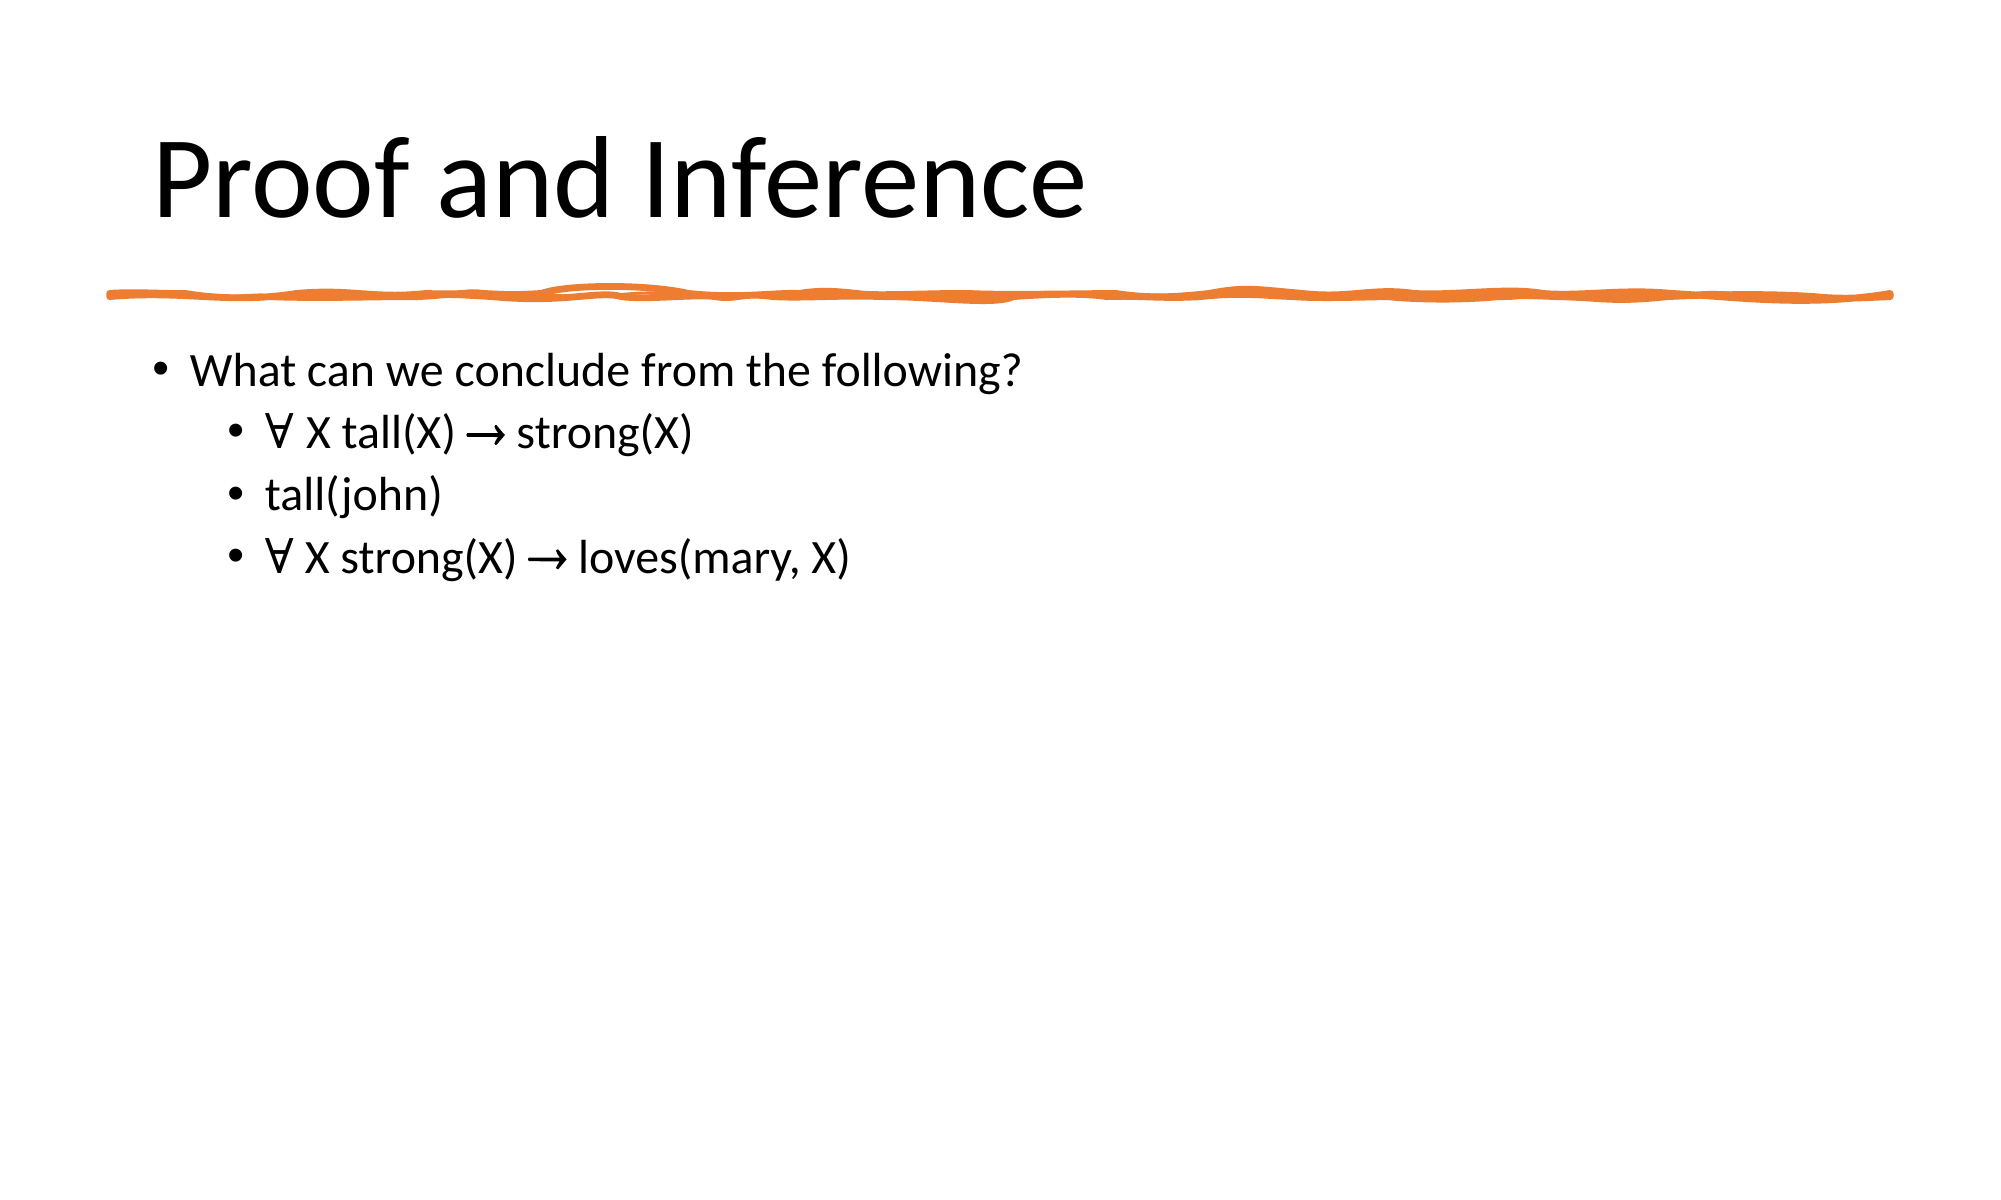

# Proof and Inference

What can we conclude from the following?
∀ X tall(X) → strong(X)
tall(john)
∀ X strong(X) → loves(mary, X)